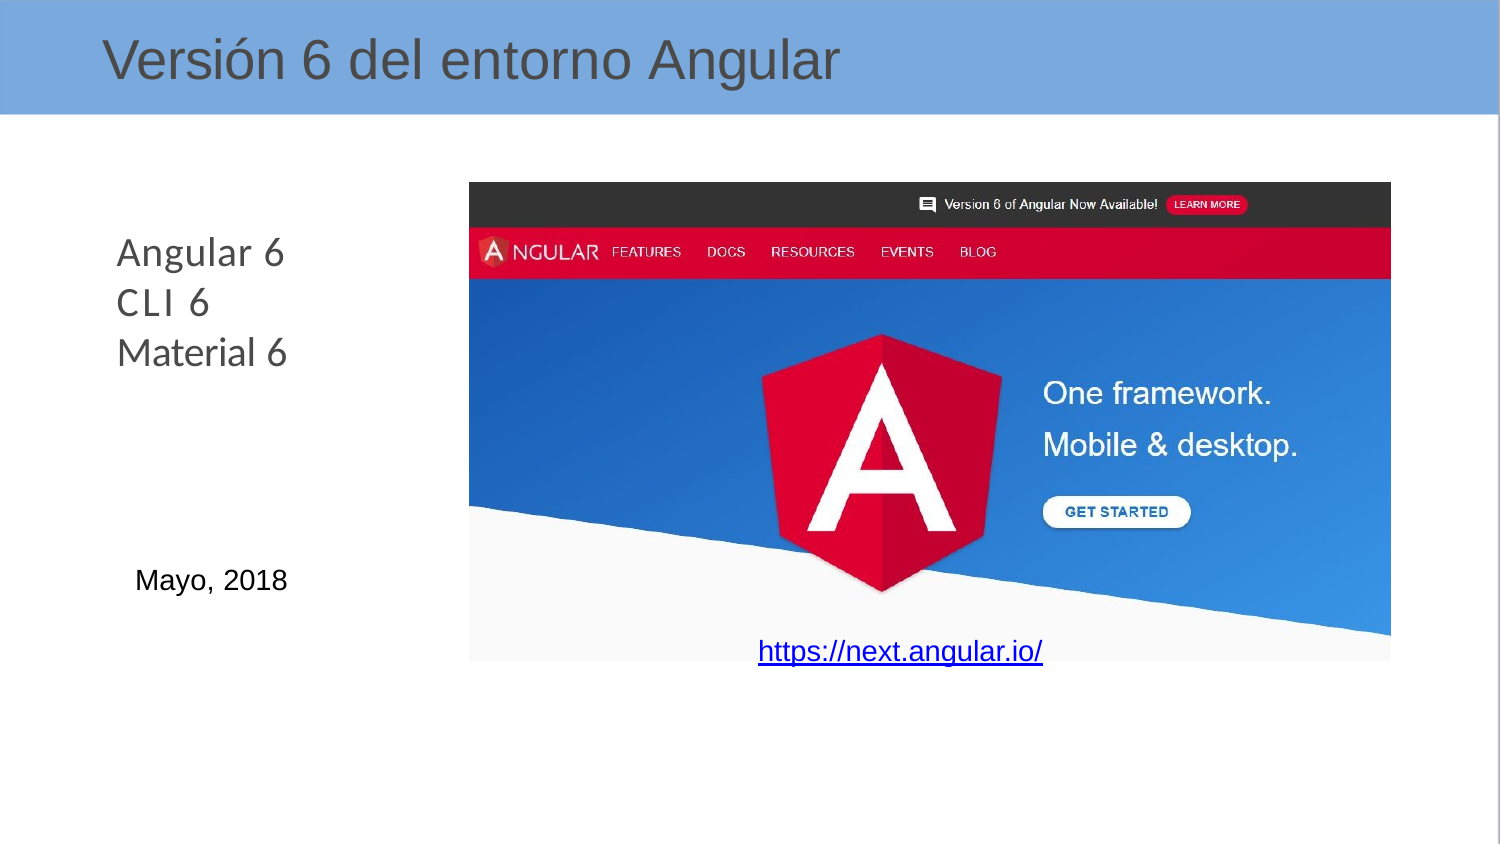

# Versión 6 del entorno Angular

Angular 6
CLI 6
Material 6
Mayo, 2018
https://next.angular.io/